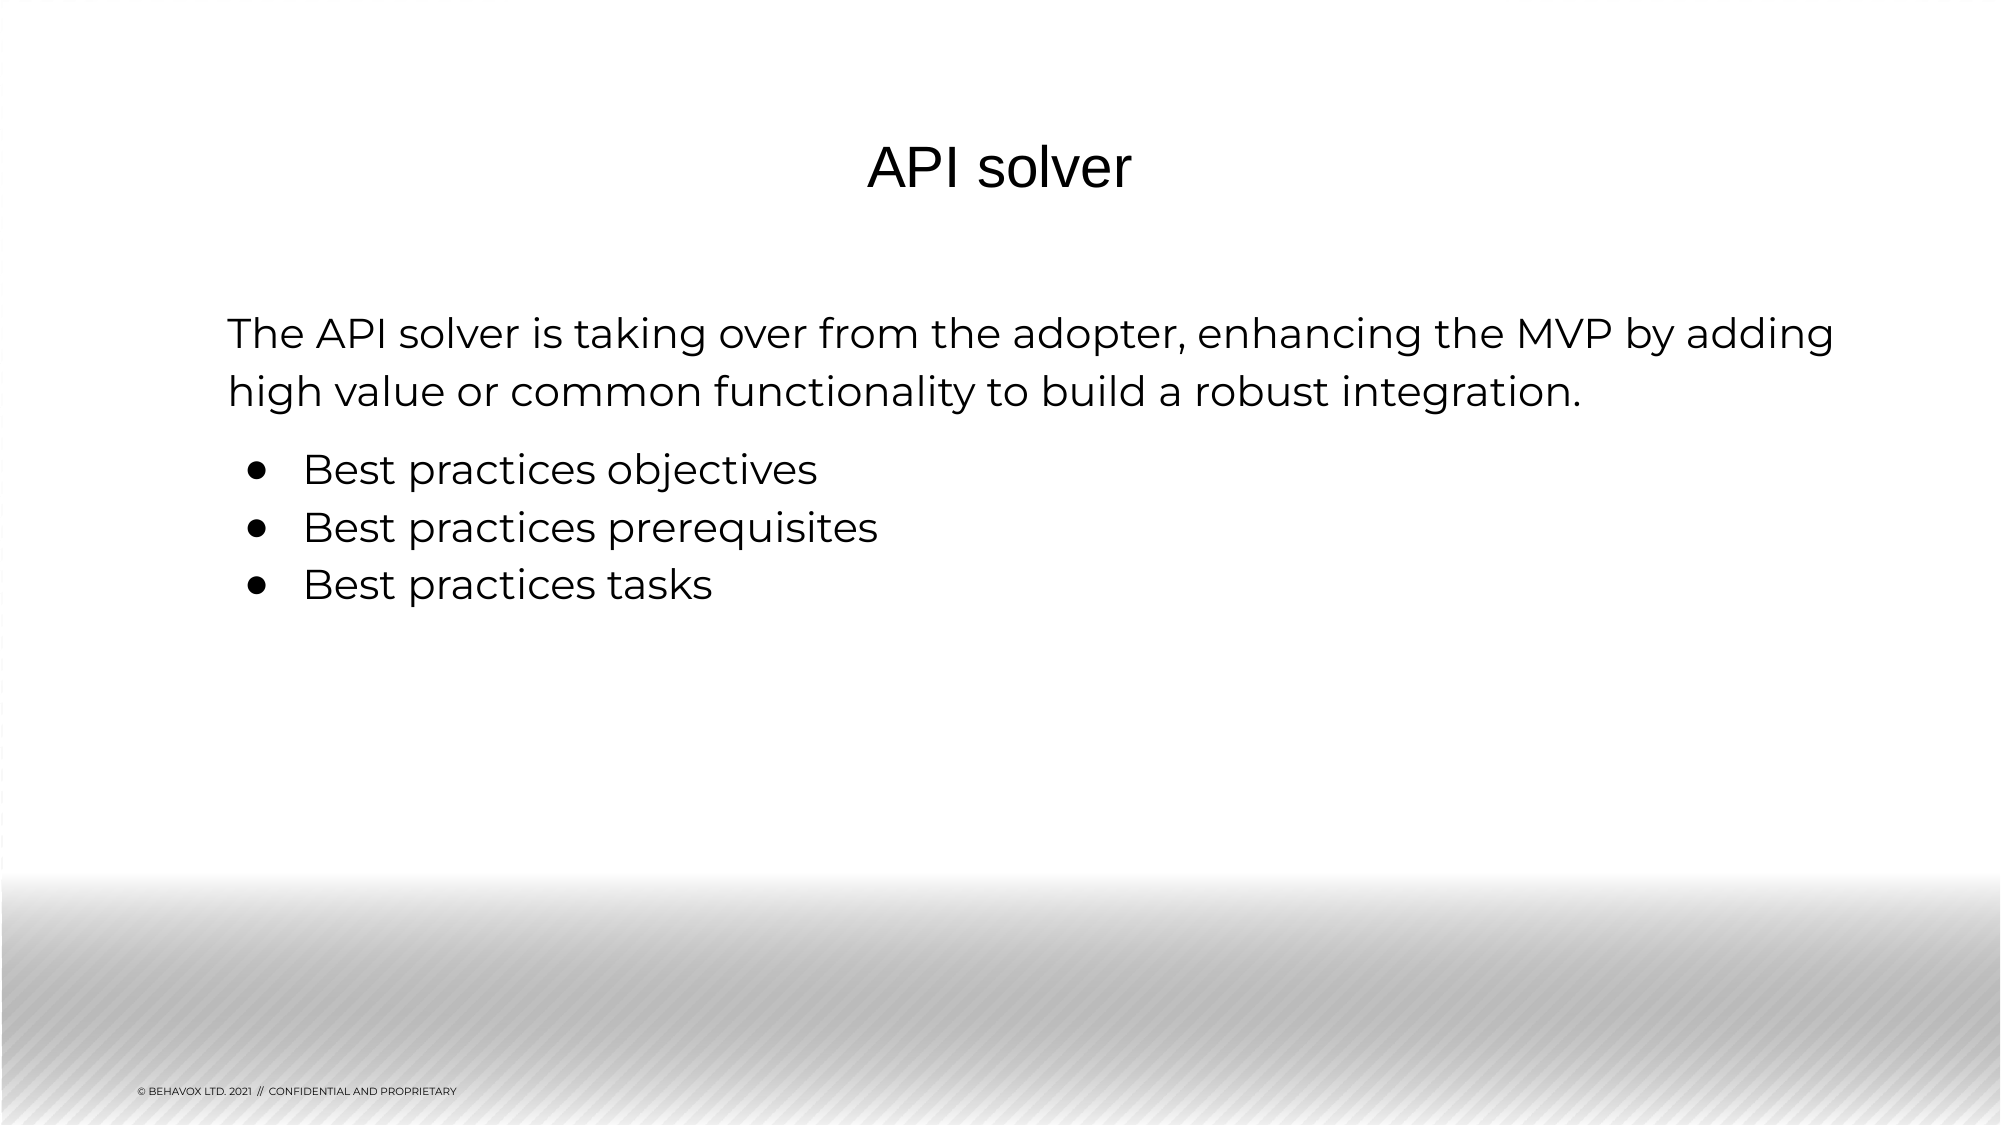

# API solver
The API solver is taking over from the adopter, enhancing the MVP by adding high value or common functionality to build a robust integration.
Best practices objectives
Best practices prerequisites
Best practices tasks